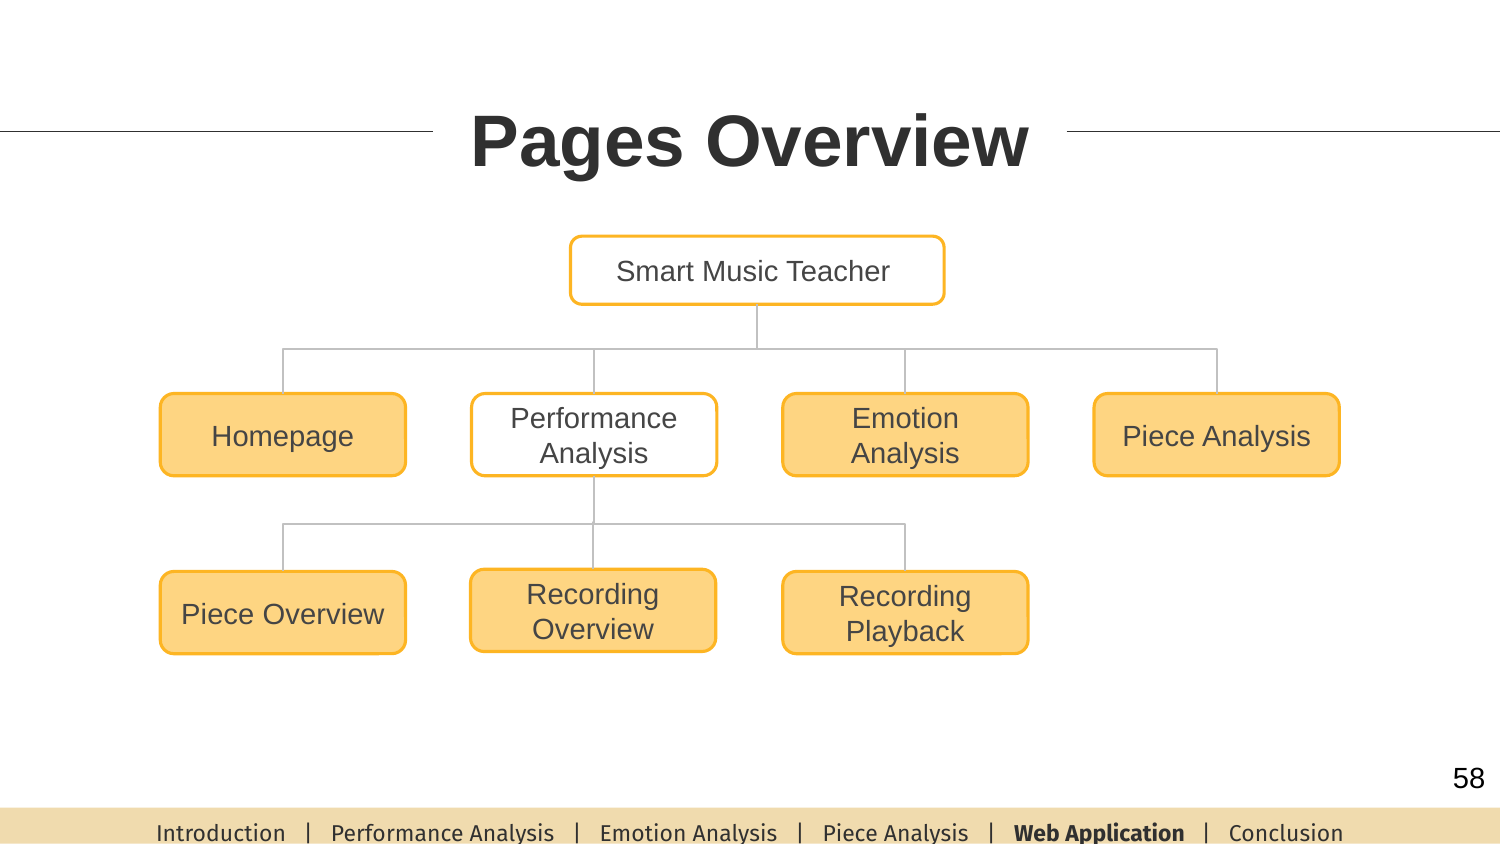

# Pages Overview
Smart Music Teacher
Homepage
Performance Analysis
Emotion Analysis
Piece Analysis
Recording Overview
Piece Overview
Recording Playback
Introduction   |   Performance Analysis   |   Emotion Analysis   |   Piece Analysis   |   Web Application   |   Conclusion